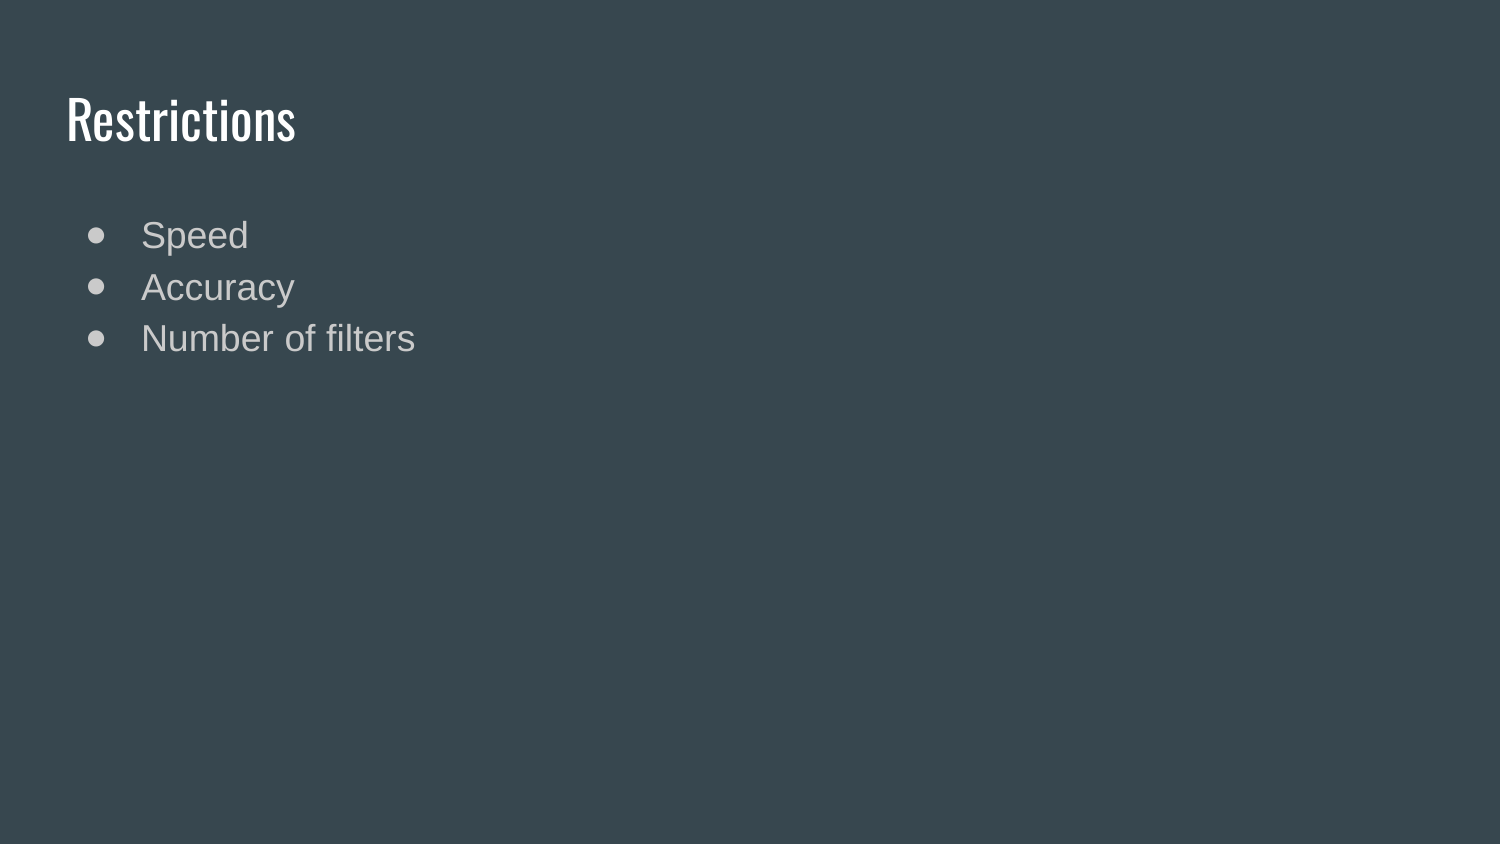

# Restrictions
Speed
Accuracy
Number of filters